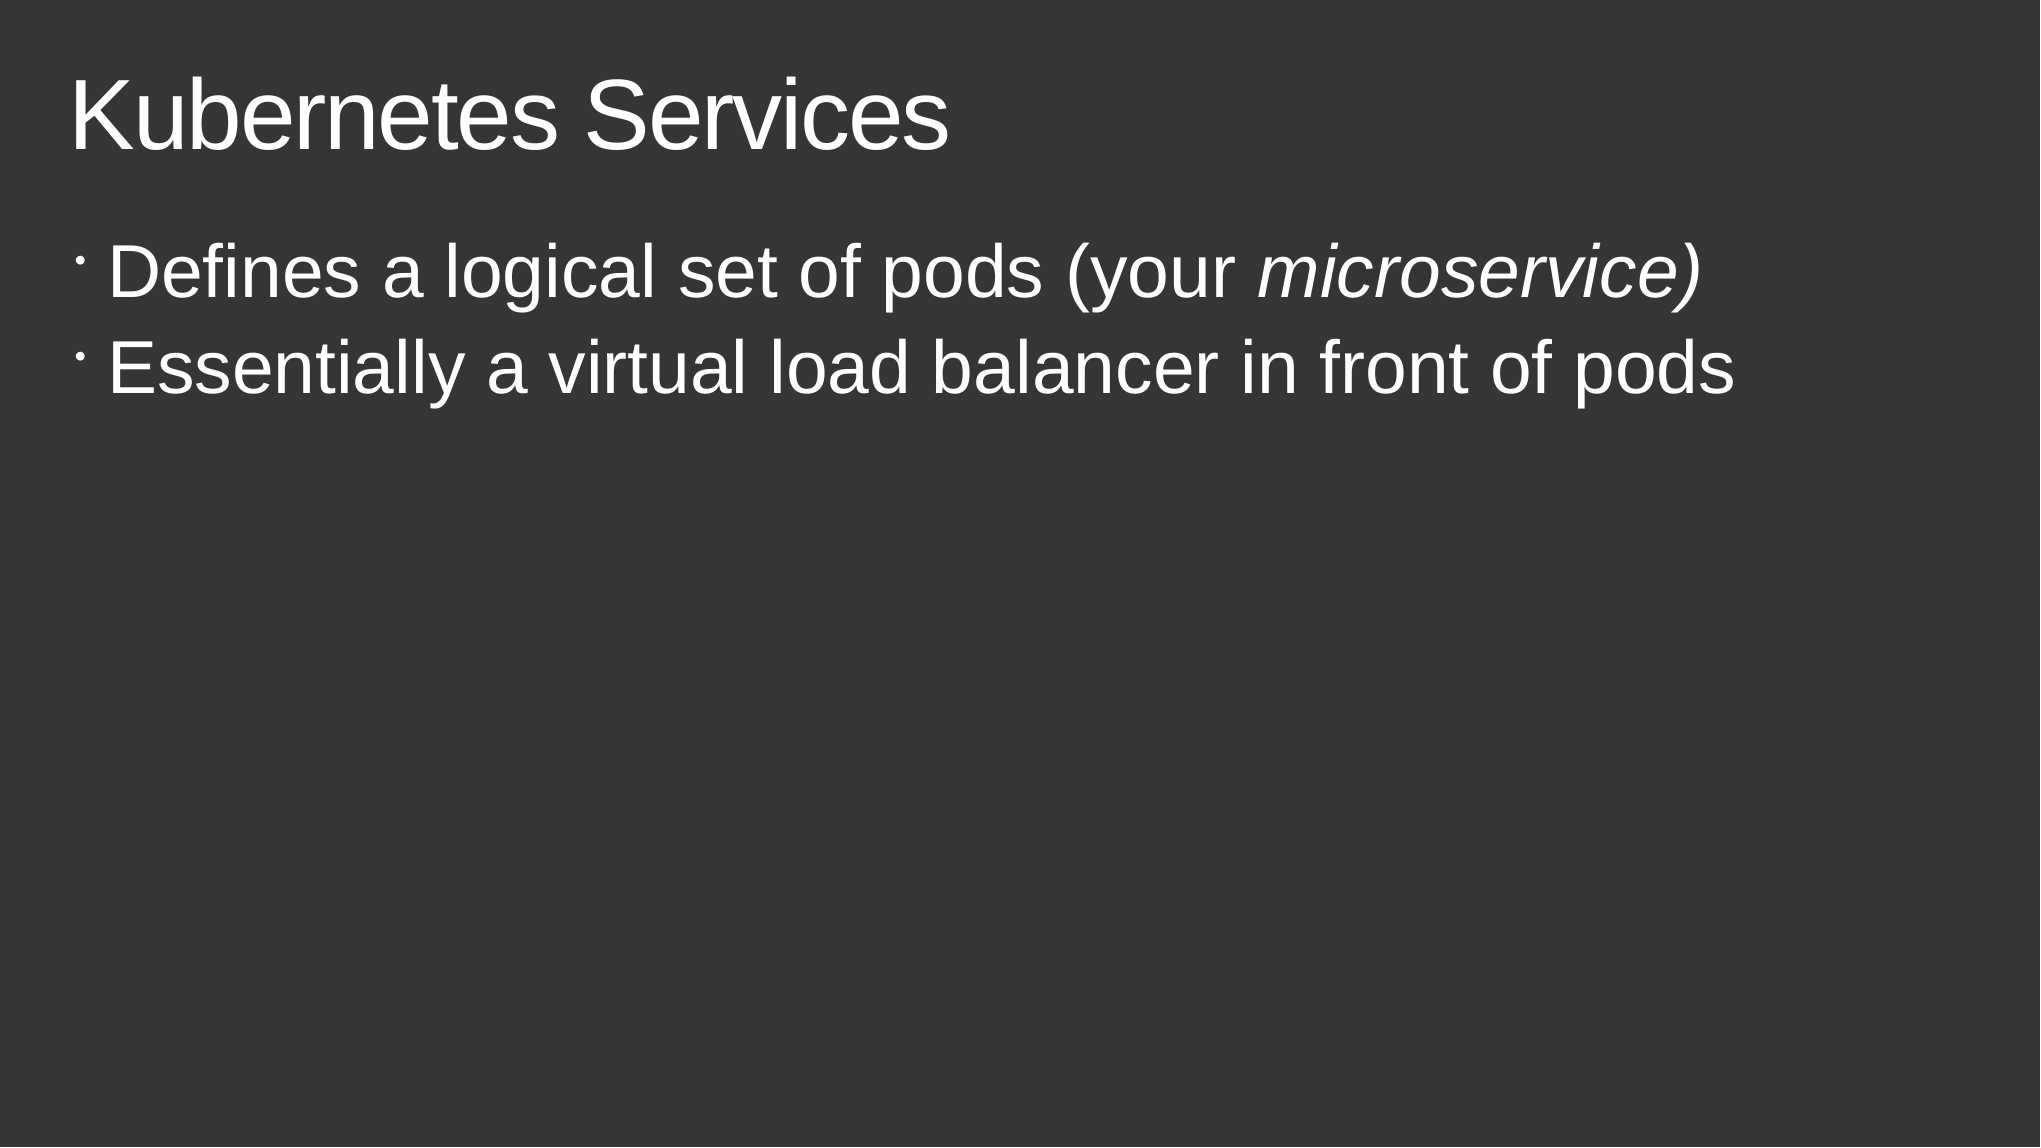

# Kubernetes Services
Defines a logical set of pods (your microservice)
Essentially a virtual load balancer in front of pods